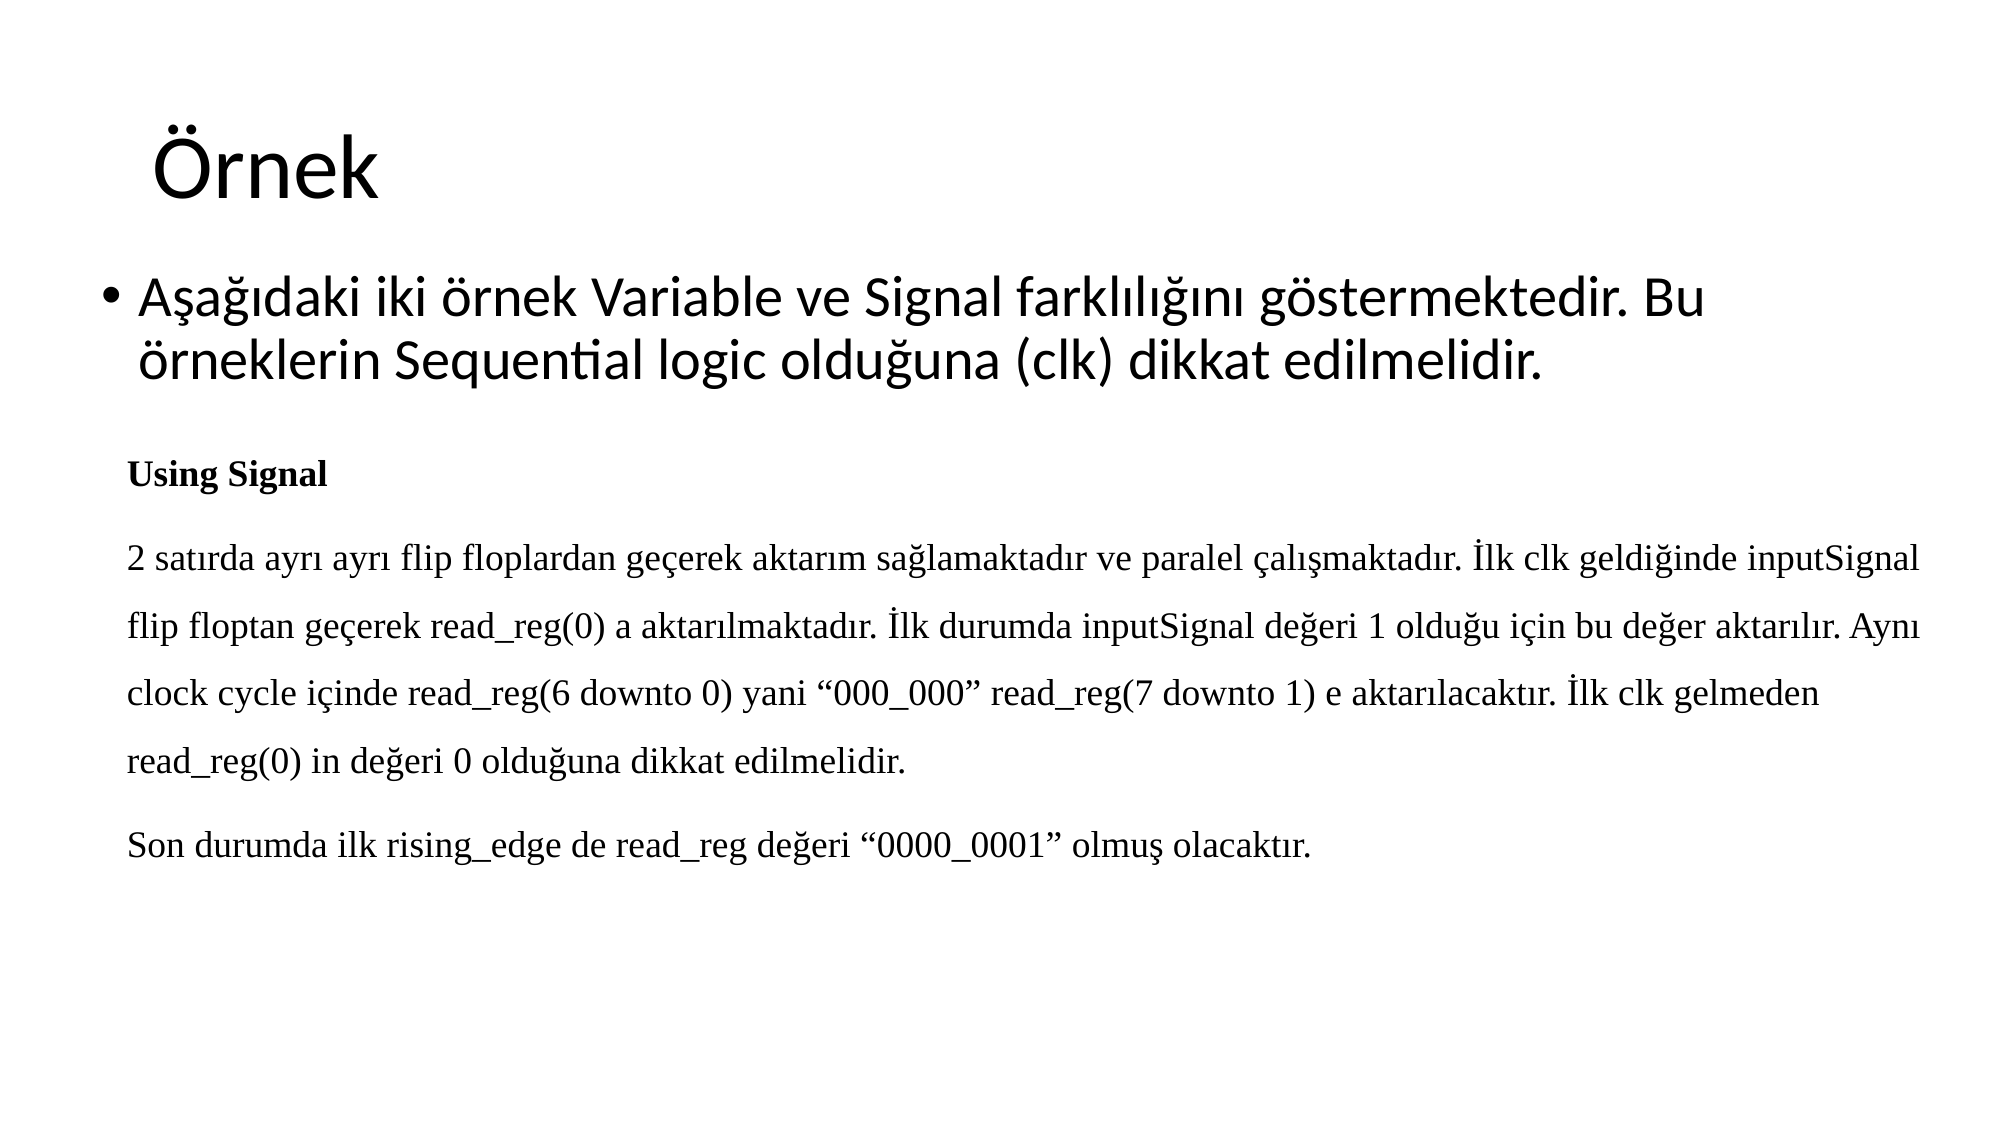

# Örnek
Aşağıdaki iki örnek Variable ve Signal farklılığını göstermektedir. Bu örneklerin Sequential logic olduğuna (clk) dikkat edilmelidir.

Using Signal
2 satırda ayrı ayrı flip floplardan geçerek aktarım sağlamaktadır ve paralel çalışmaktadır. İlk clk geldiğinde inputSignal flip floptan geçerek read_reg(0) a aktarılmaktadır. İlk durumda inputSignal değeri 1 olduğu için bu değer aktarılır. Aynı clock cycle içinde read_reg(6 downto 0) yani “000_000” read_reg(7 downto 1) e aktarılacaktır. İlk clk gelmeden read_reg(0) in değeri 0 olduğuna dikkat edilmelidir.
Son durumda ilk rising_edge de read_reg değeri “0000_0001” olmuş olacaktır.